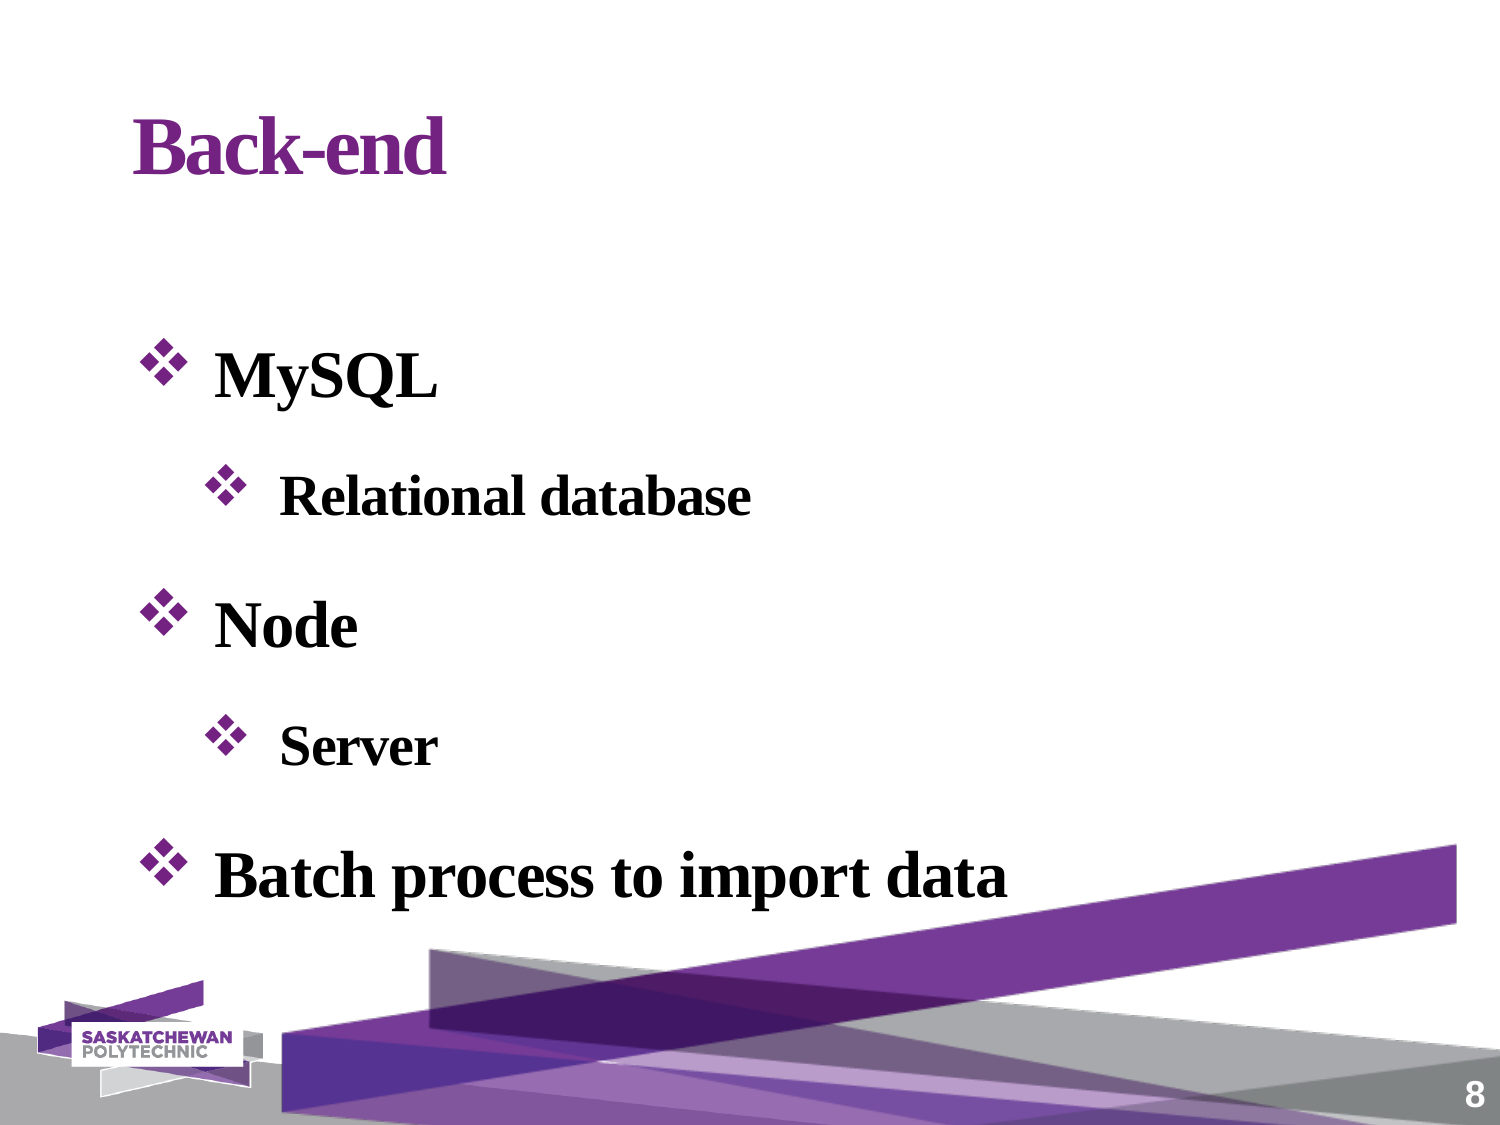

# Back-end
MySQL
Relational database
Node
Server
Batch process to import data

8